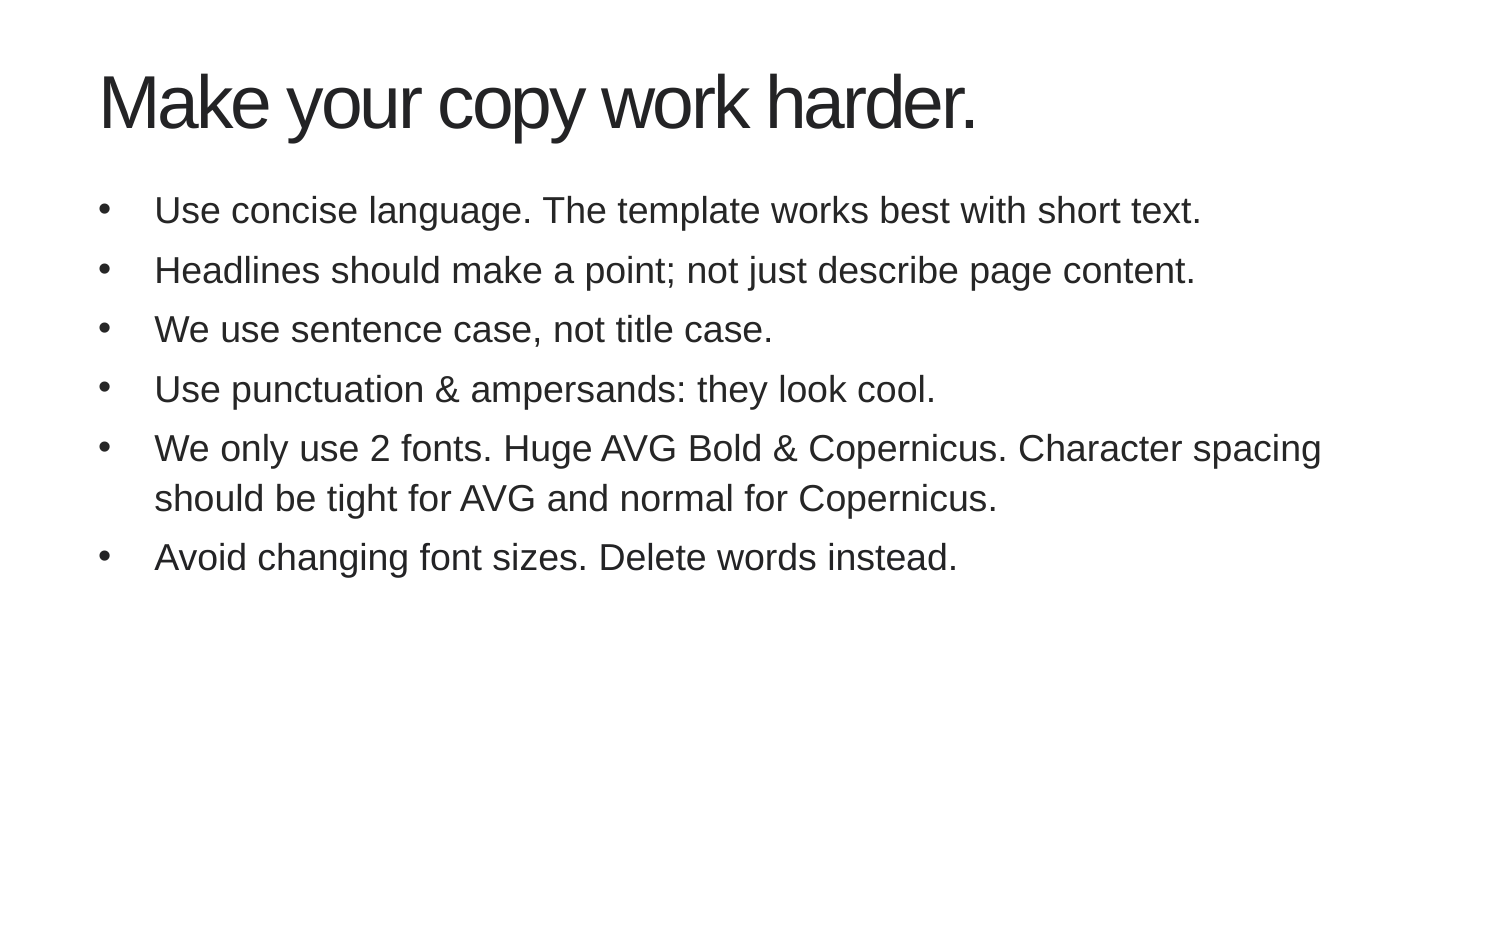

# Make your copy work harder.
Use concise language. The template works best with short text.
Headlines should make a point; not just describe page content.
We use sentence case, not title case.
Use punctuation & ampersands: they look cool.
We only use 2 fonts. Huge AVG Bold & Copernicus. Character spacing should be tight for AVG and normal for Copernicus.
Avoid changing font sizes. Delete words instead.